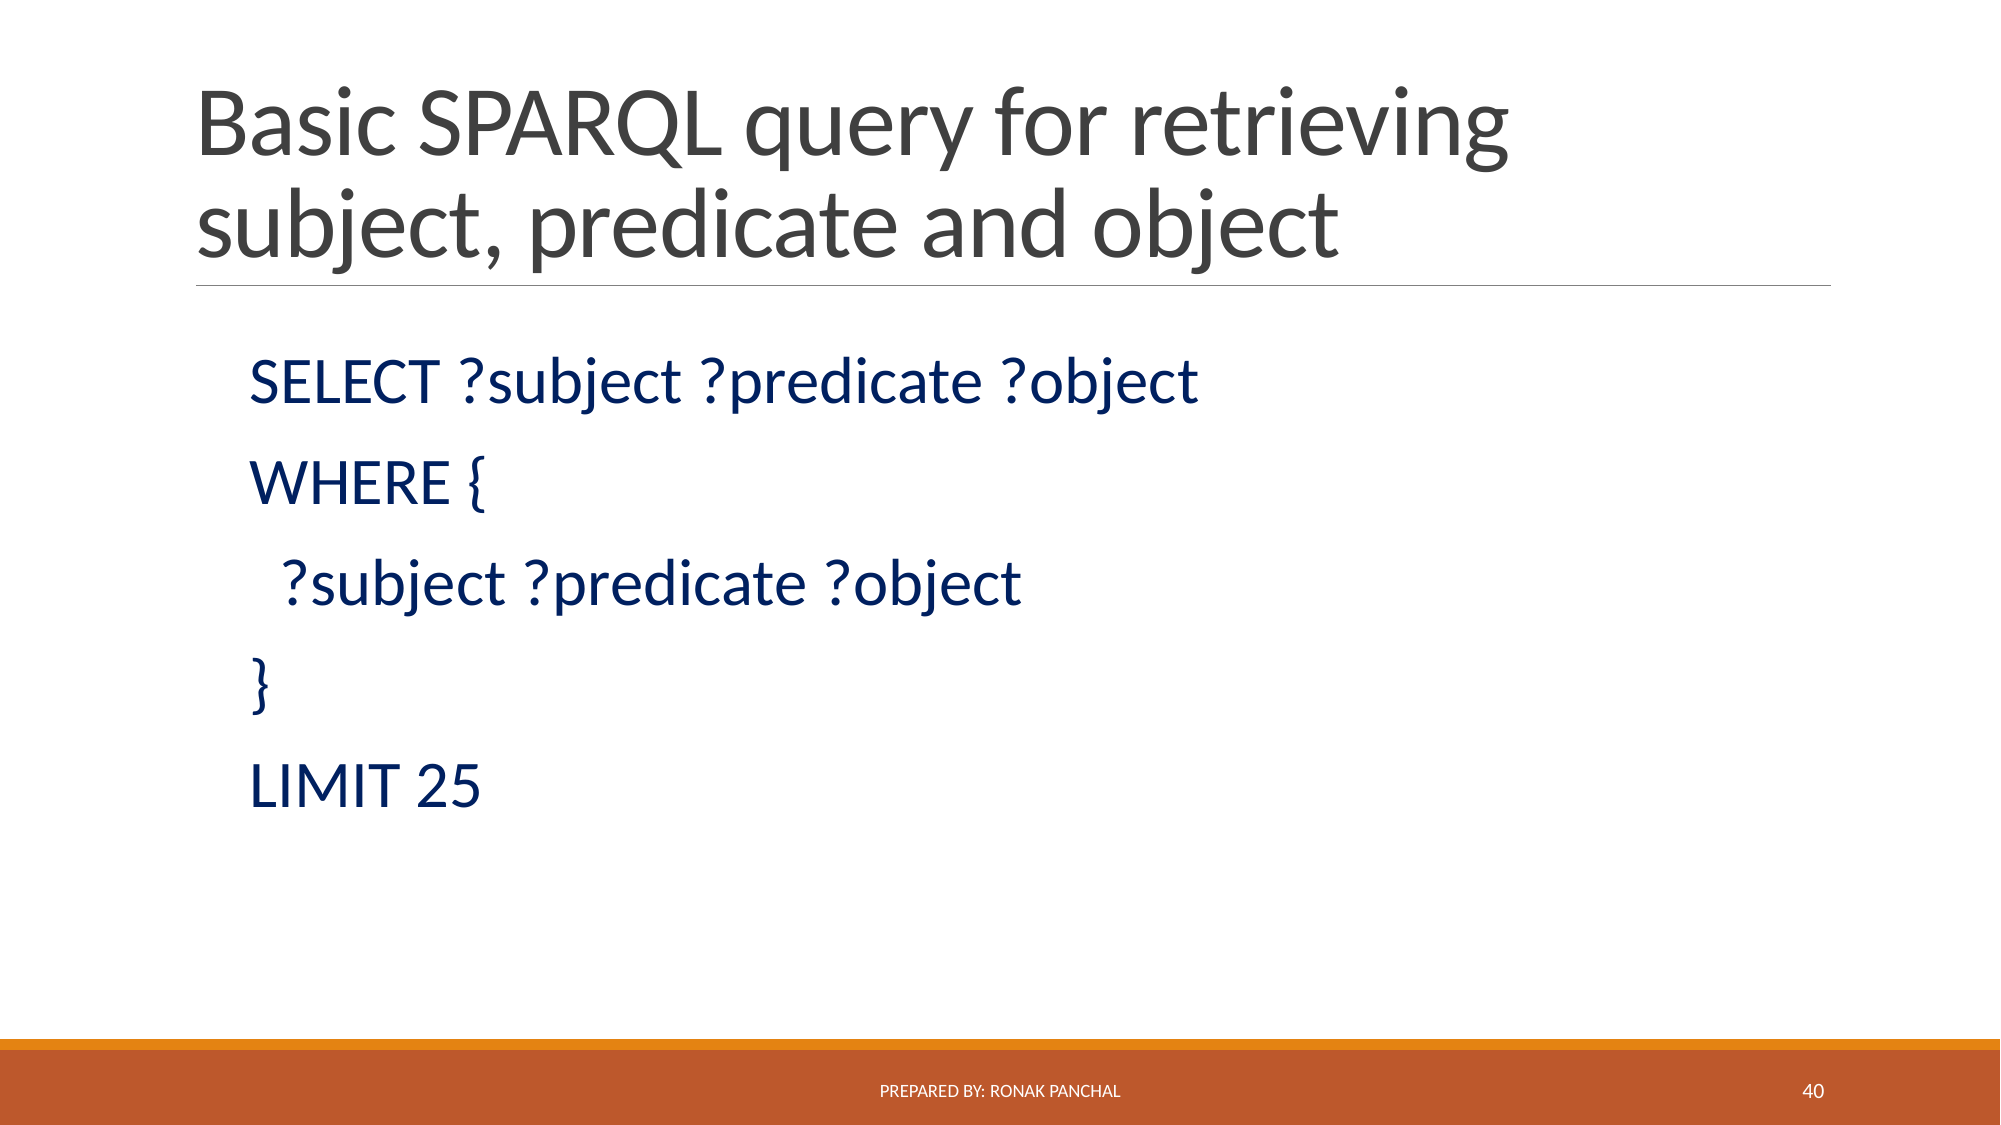

# Basic SPARQL query for retrieving subject, predicate and object
SELECT ?subject ?predicate ?object
WHERE {
  ?subject ?predicate ?object
}
LIMIT 25
Prepared By: Ronak Panchal
40